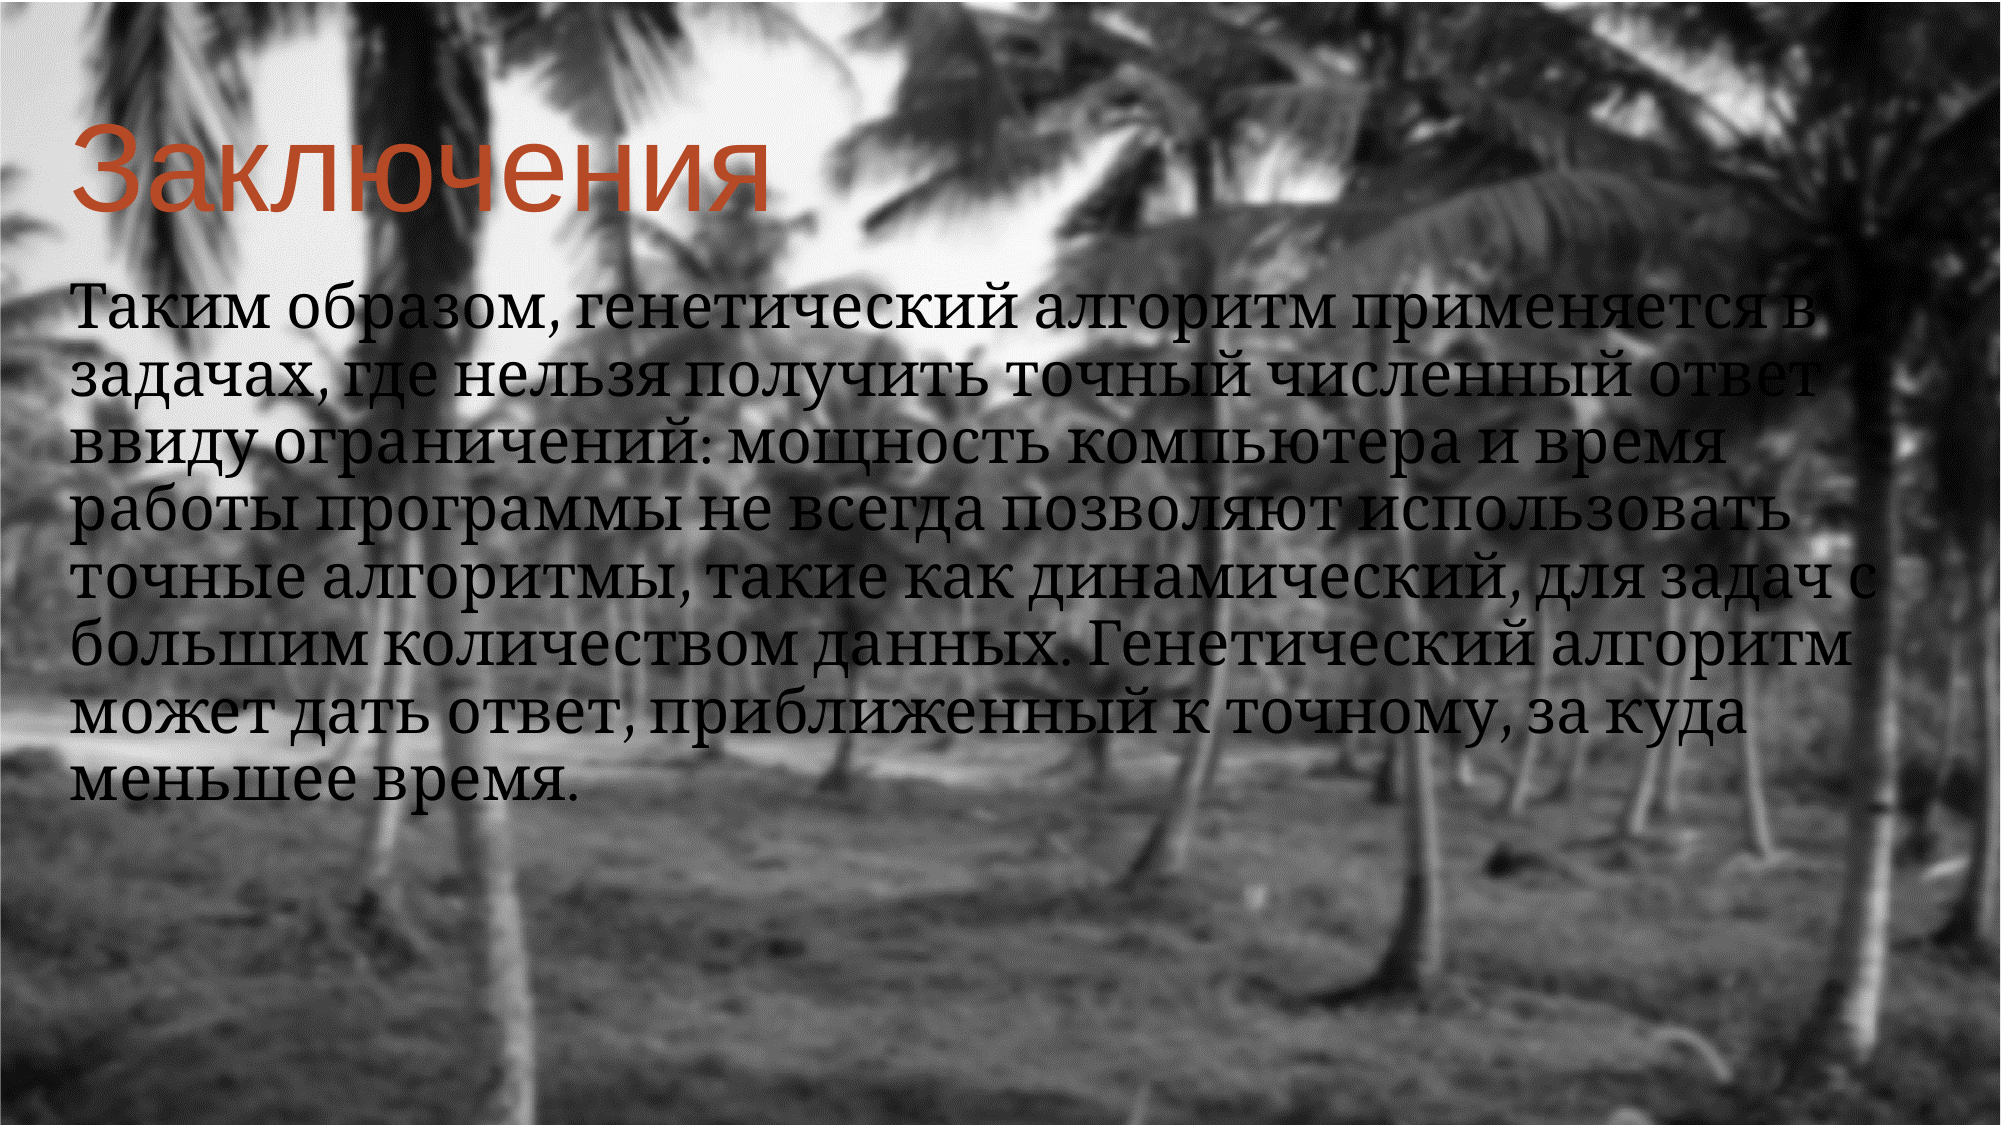

# Заключения
Таким образом, генетический алгоритм применяется в задачах, где нельзя получить точный численный ответ ввиду ограничений: мощность компьютера и время работы программы не всегда позволяют использовать точные алгоритмы, такие как динамический, для задач с большим количеством данных. Генетический алгоритм может дать ответ, приближенный к точному, за куда меньшее время.